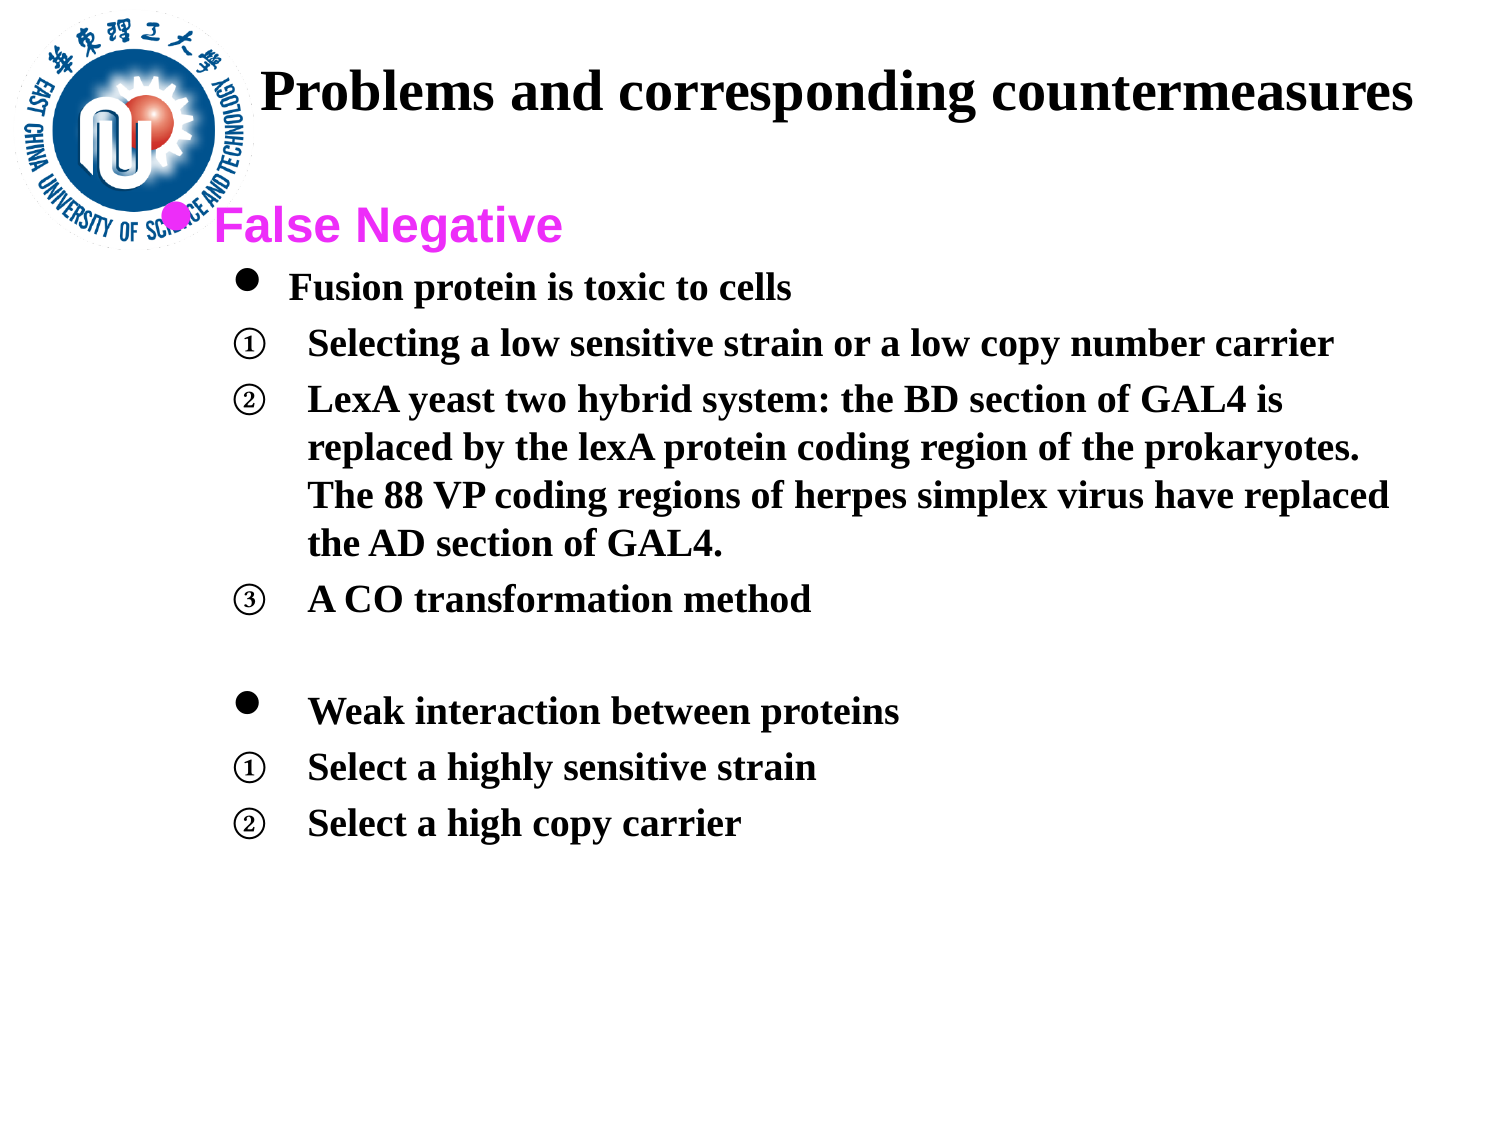

# Problems and corresponding countermeasures
False Negative
Fusion protein is toxic to cells
Selecting a low sensitive strain or a low copy number carrier
LexA yeast two hybrid system: the BD section of GAL4 is replaced by the lexA protein coding region of the prokaryotes. The 88 VP coding regions of herpes simplex virus have replaced the AD section of GAL4.
A CO transformation method

Weak interaction between proteins
Select a highly sensitive strain
Select a high copy carrier